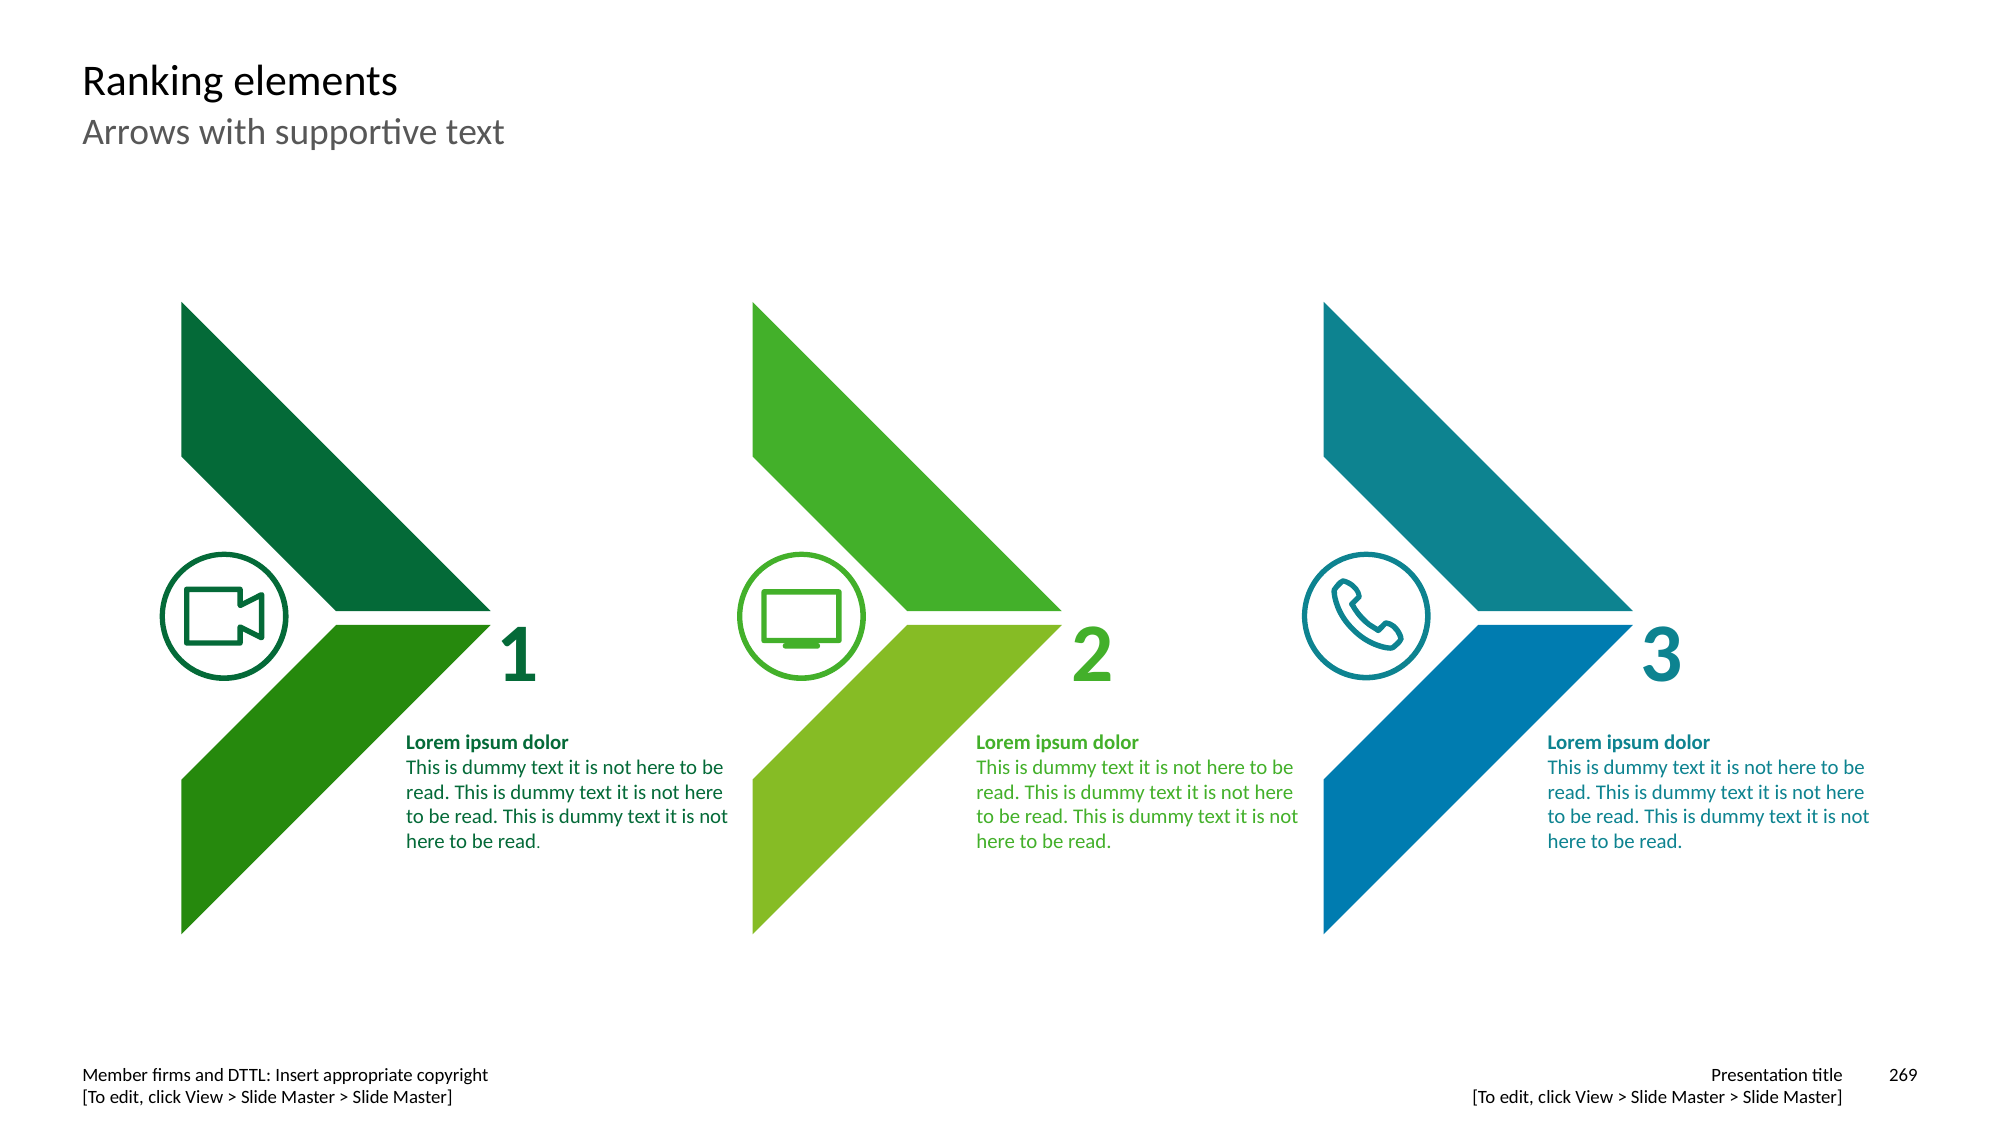

# Ranking elements
Arrows with supportive text

1
2
3

Lorem ipsum dolor
This is dummy text it is not here to be read. This is dummy text it is not here to be read. This is dummy text it is not here to be read.
Lorem ipsum dolor
This is dummy text it is not here to be read. This is dummy text it is not here to be read. This is dummy text it is not here to be read.
Lorem ipsum dolor
This is dummy text it is not here to be read. This is dummy text it is not here to be read. This is dummy text it is not here to be read.